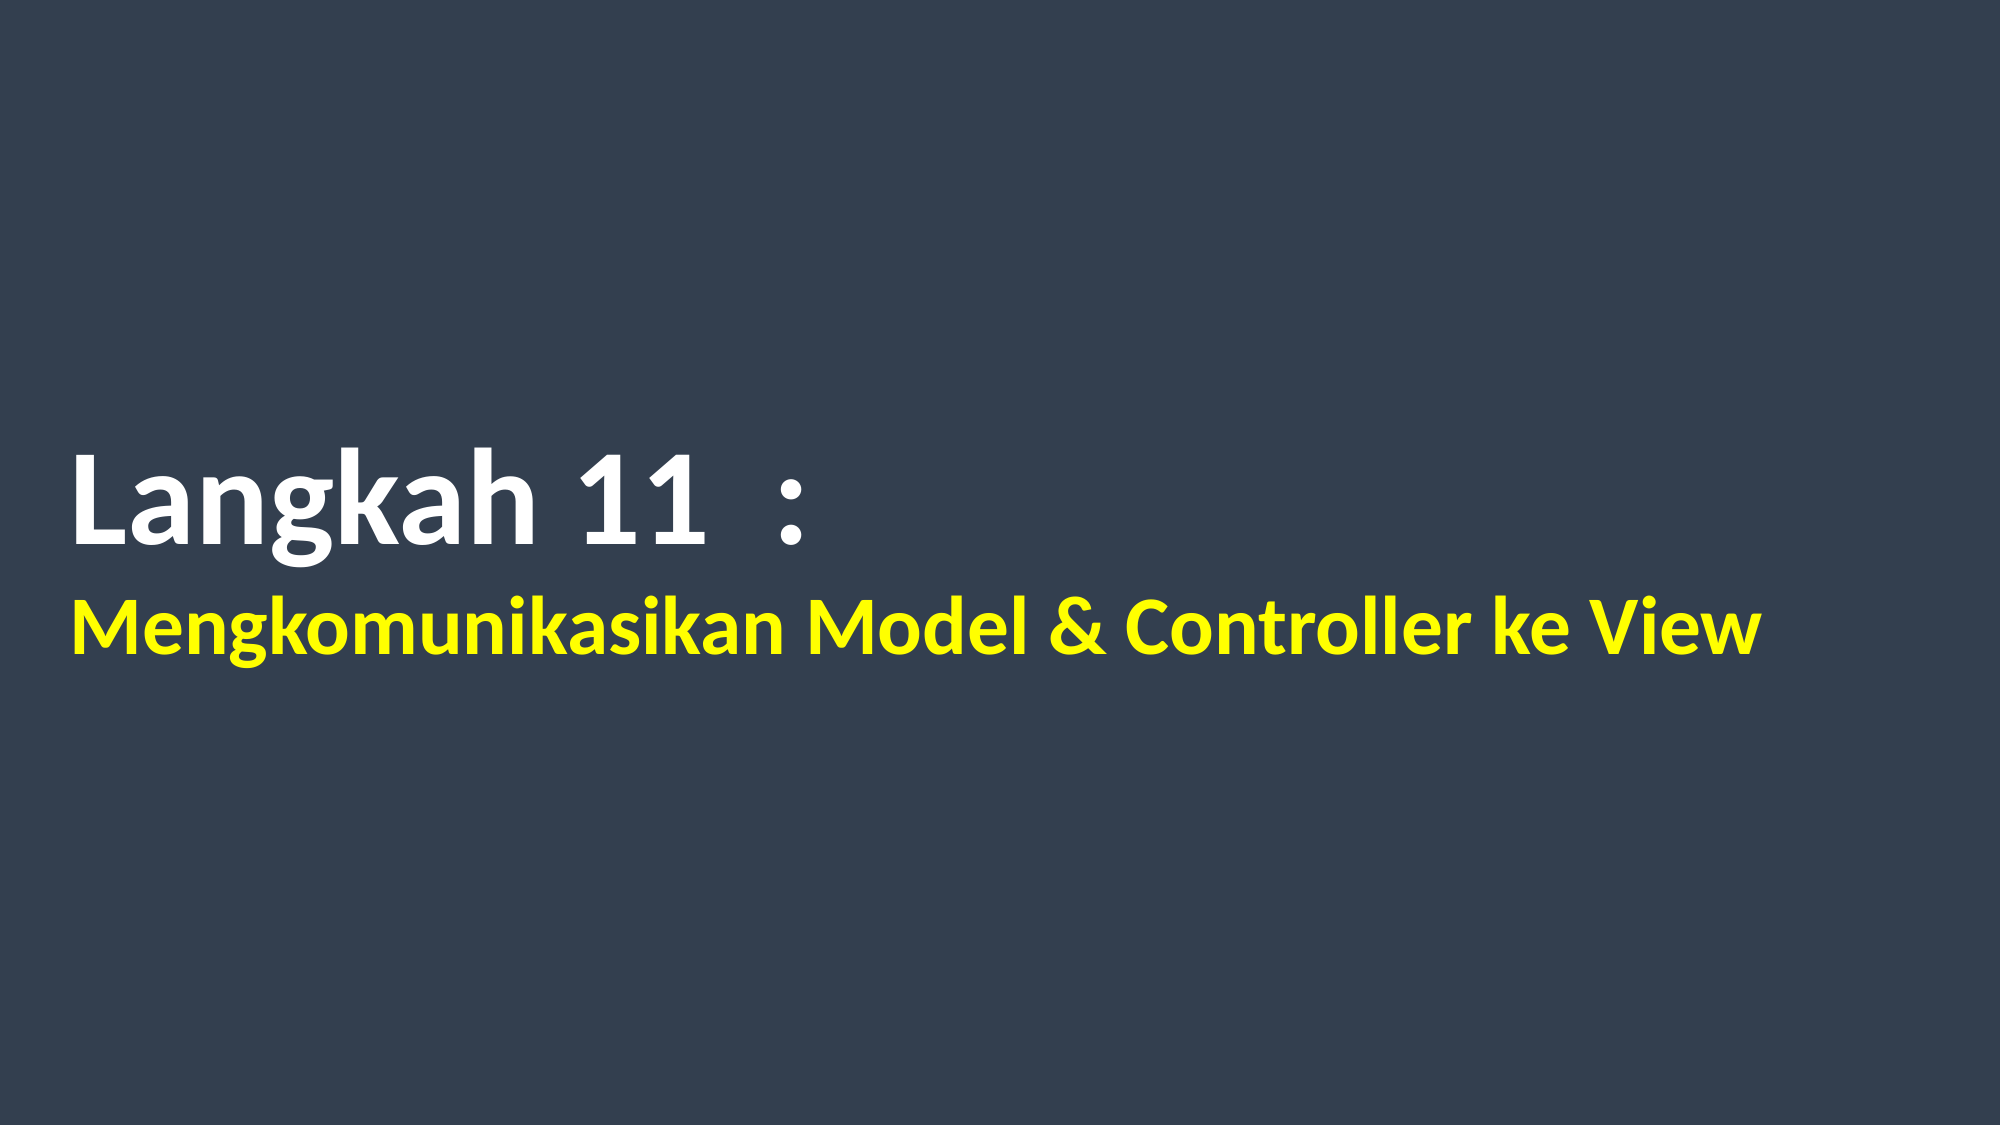

Langkah 11  :
Mengkomunikasikan Model & Controller ke View